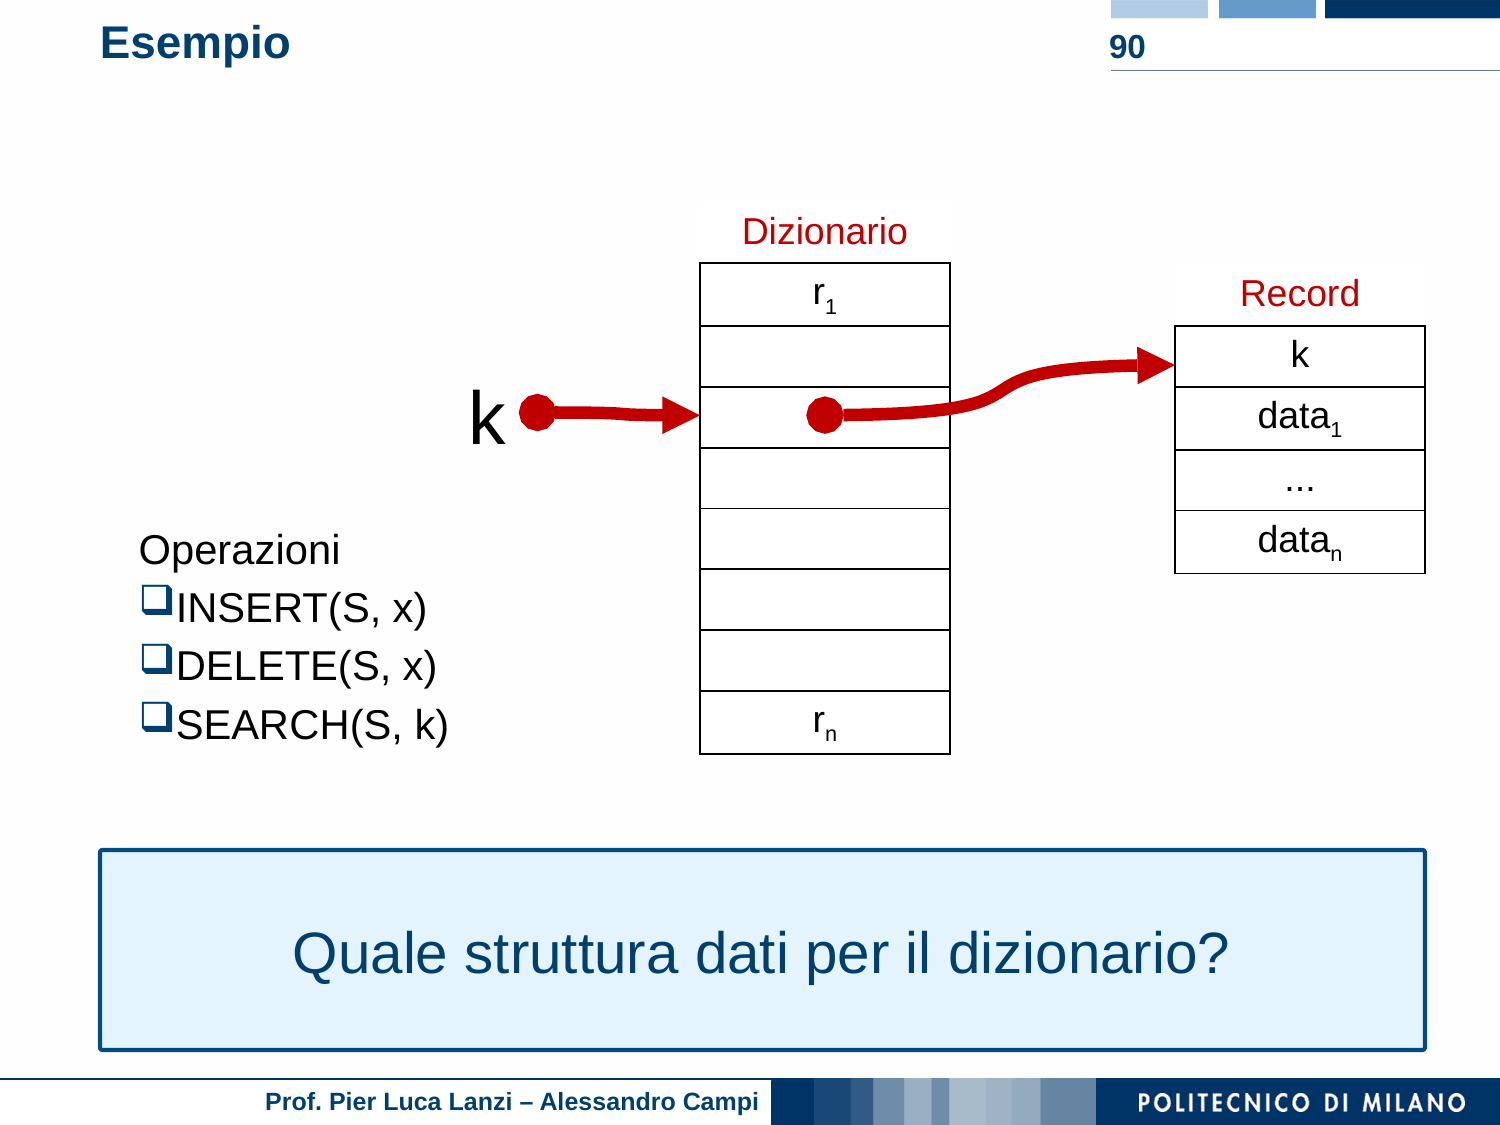

# Esempio
90
| Dizionario |
| --- |
| r1 |
|  |
|  |
|  |
|  |
|  |
|  |
| rn |
| Record |
| --- |
| k |
| data1 |
| ... |
| datan |
k
Operazioni
INSERT(S, x)
DELETE(S, x)
SEARCH(S, k)
Quale struttura dati per il dizionario?